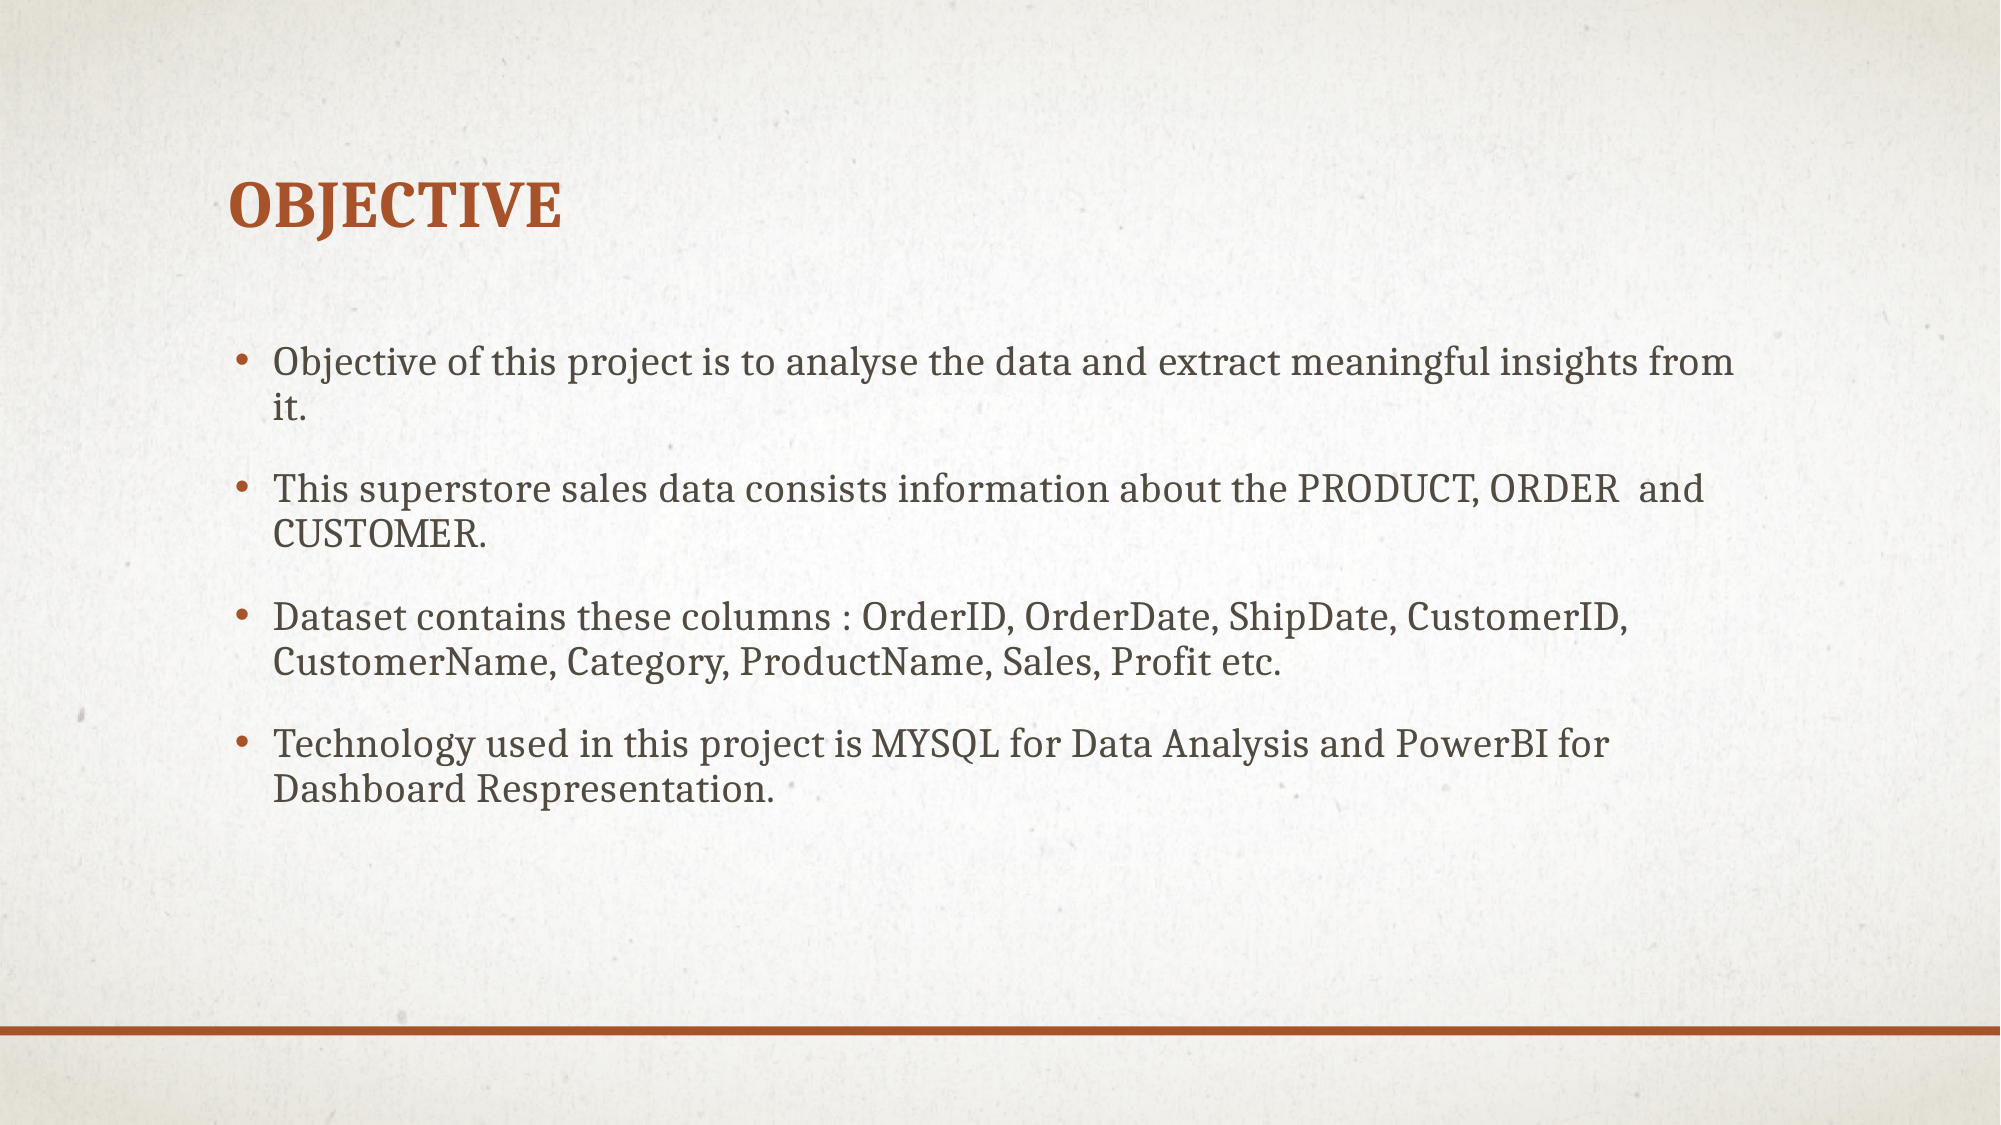

# objective
Objective of this project is to analyse the data and extract meaningful insights from it.
This superstore sales data consists information about the PRODUCT, ORDER  and CUSTOMER.
Dataset contains these columns : OrderID, OrderDate, ShipDate, CustomerID, CustomerName, Category, ProductName, Sales, Profit etc.
Technology used in this project is MYSQL for Data Analysis and PowerBI for Dashboard Respresentation.